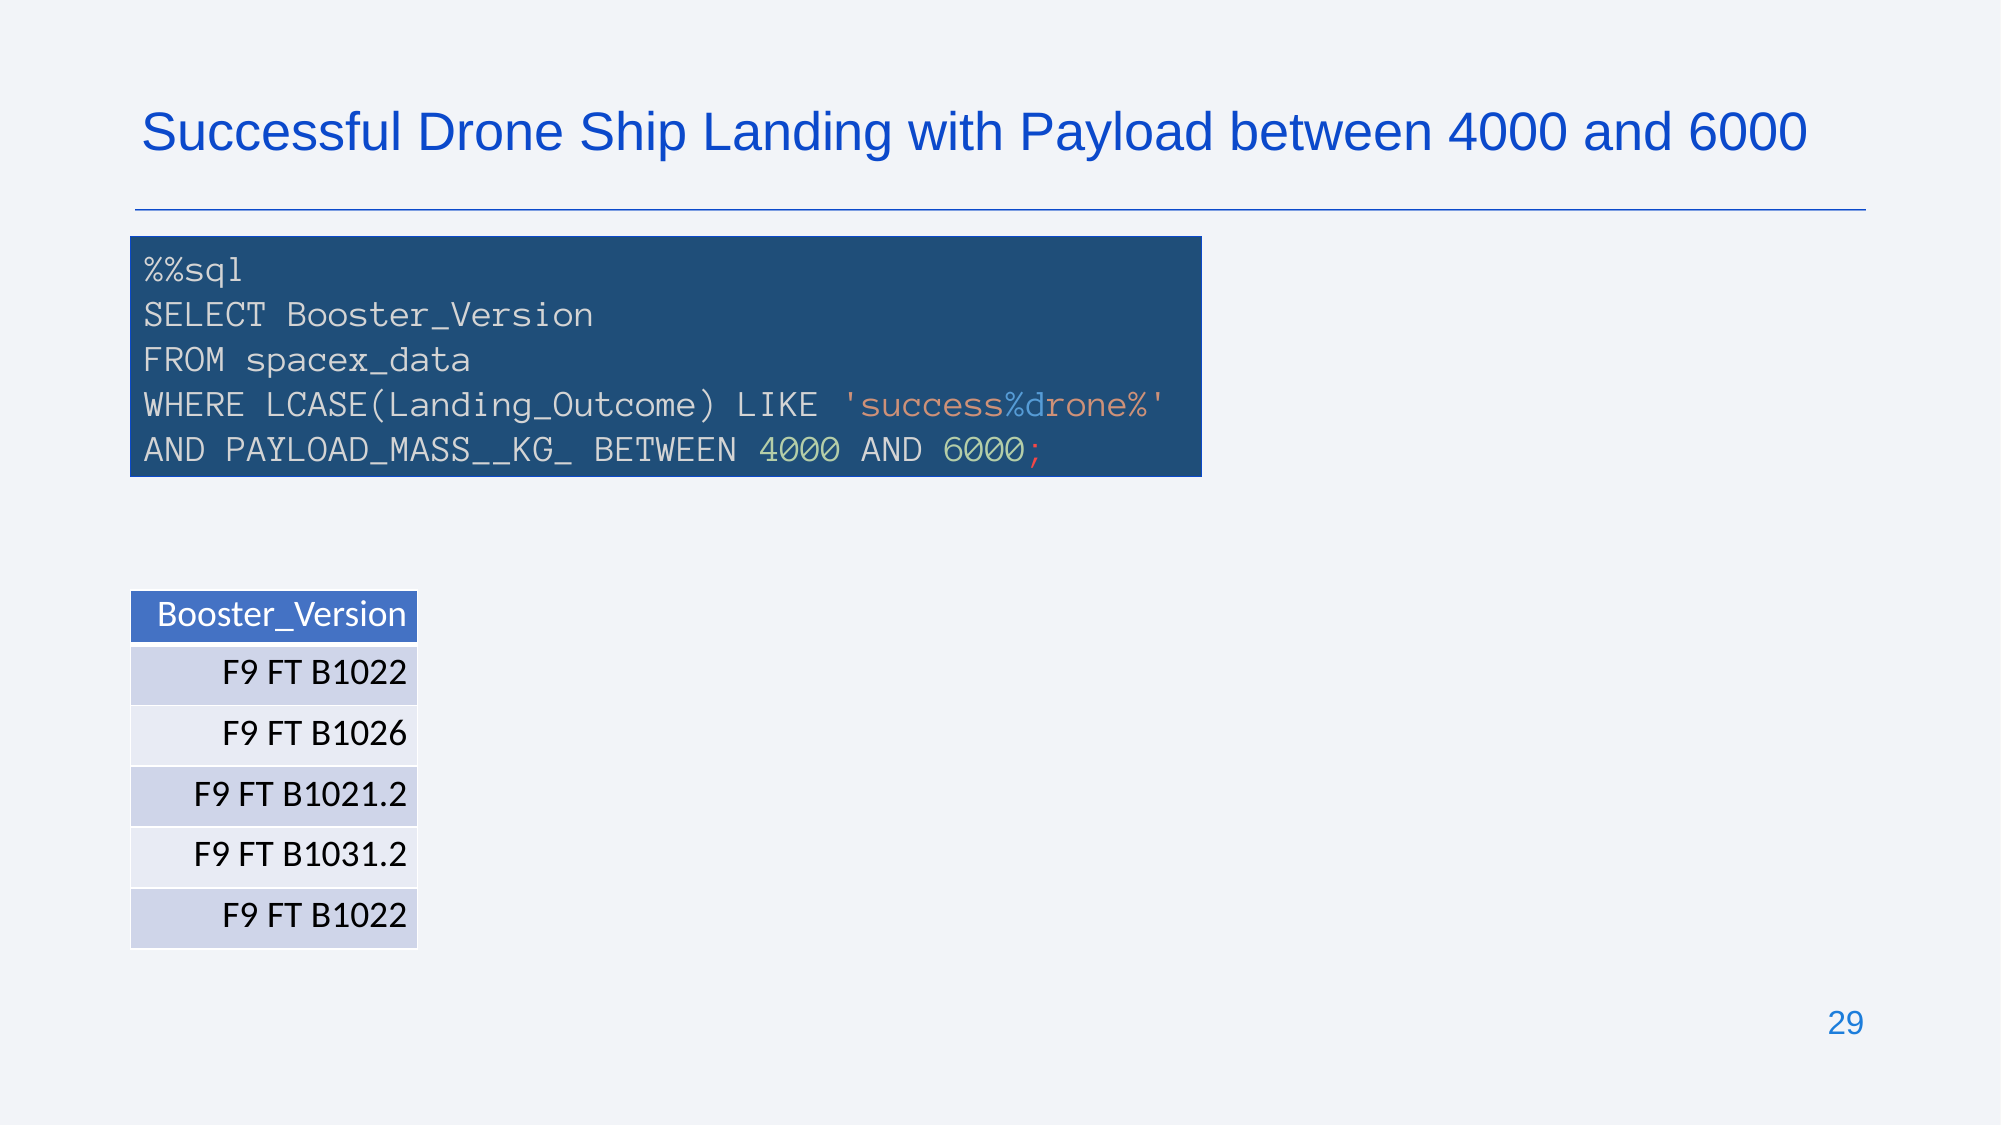

Successful Drone Ship Landing with Payload between 4000 and 6000
%%sql
SELECT Booster_Version
FROM spacex_data
WHERE LCASE(Landing_Outcome) LIKE 'success%drone%'
AND PAYLOAD_MASS__KG_ BETWEEN 4000 AND 6000;
| Booster\_Version |
| --- |
| F9 FT B1022 |
| F9 FT B1026 |
| F9 FT B1021.2 |
| F9 FT B1031.2 |
| F9 FT B1022 |
29